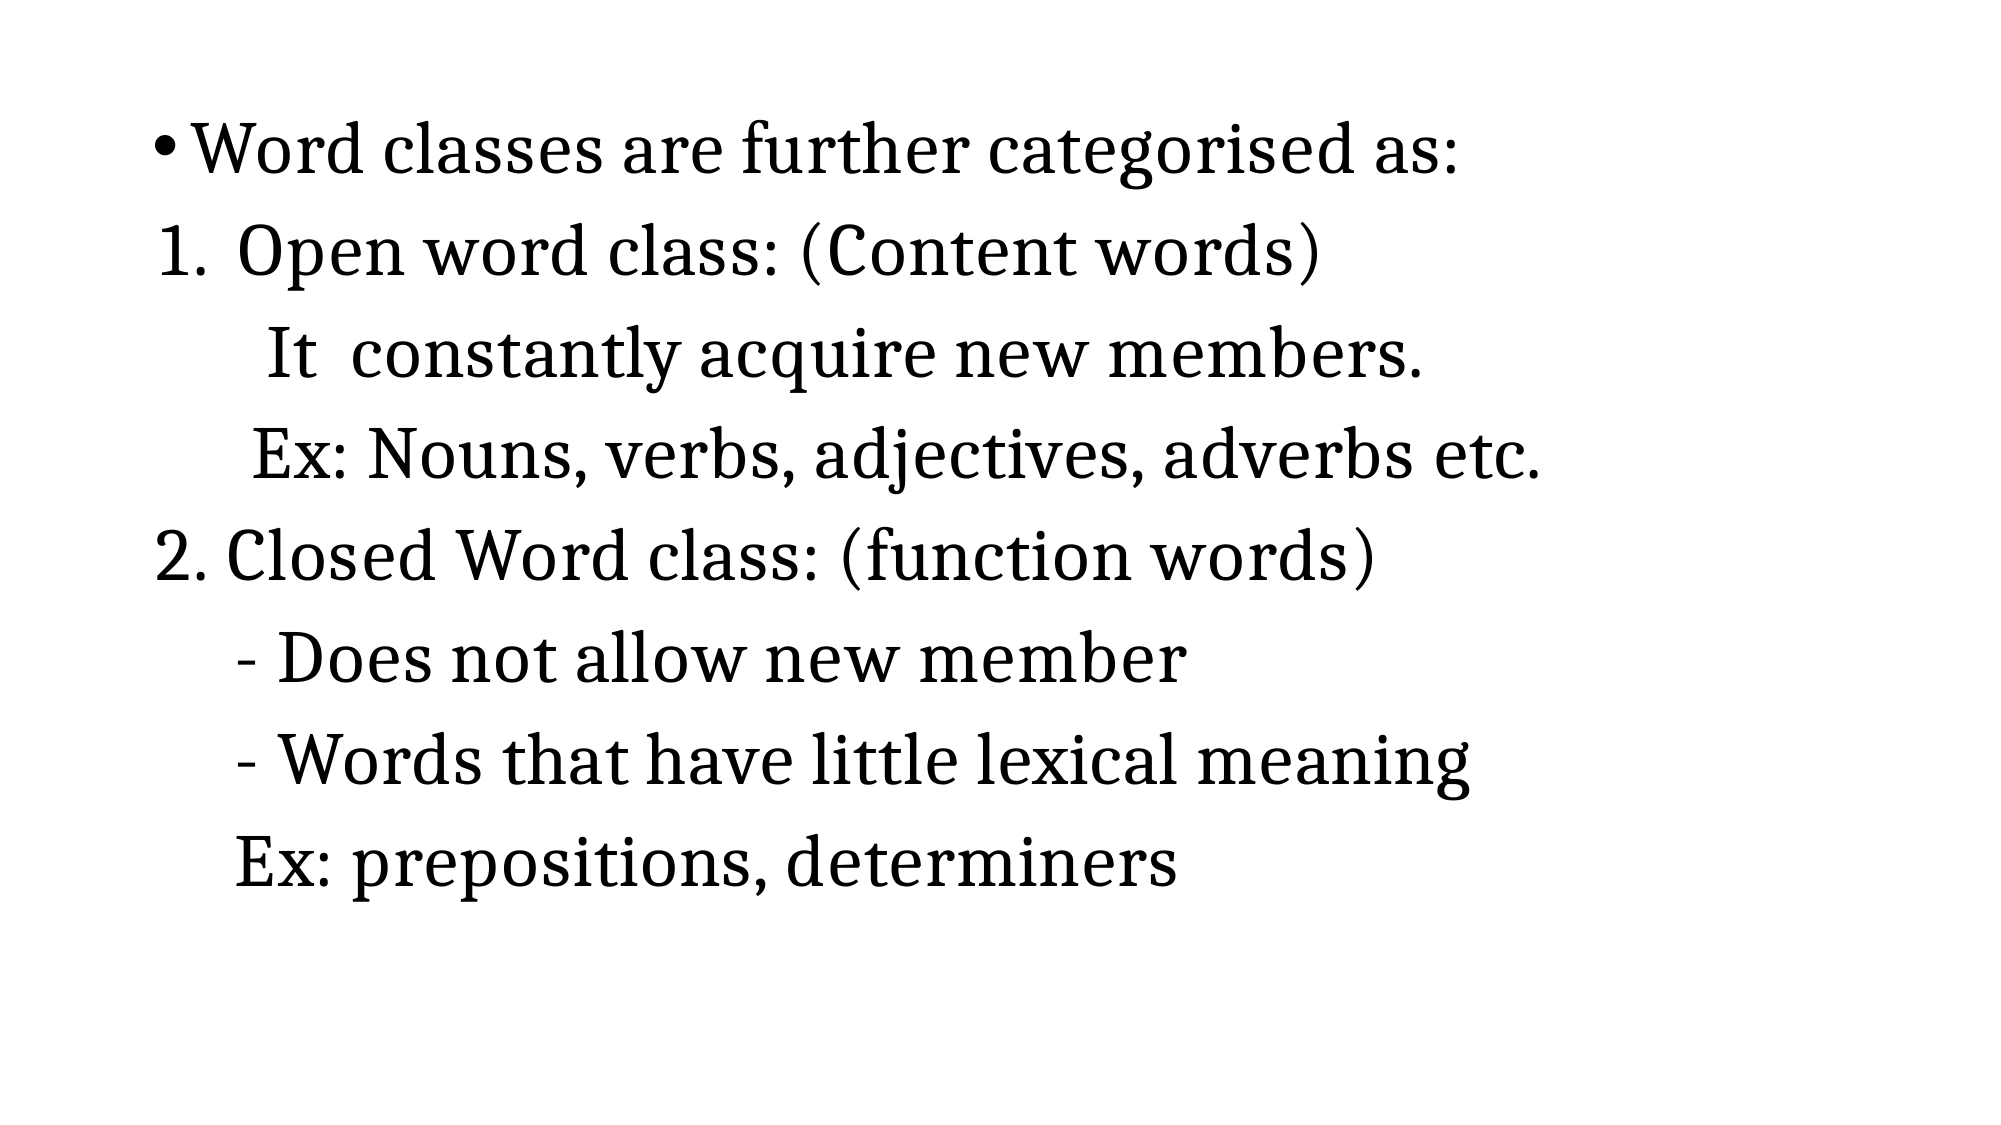

Word classes are further categorised as:
Open word class: (Content words)
       It  constantly acquire new members.
      Ex: Nouns, verbs, adjectives, adverbs etc.
2. Closed Word class: (function words)
     - Does not allow new member
     - Words that have little lexical meaning
     Ex: prepositions, determiners